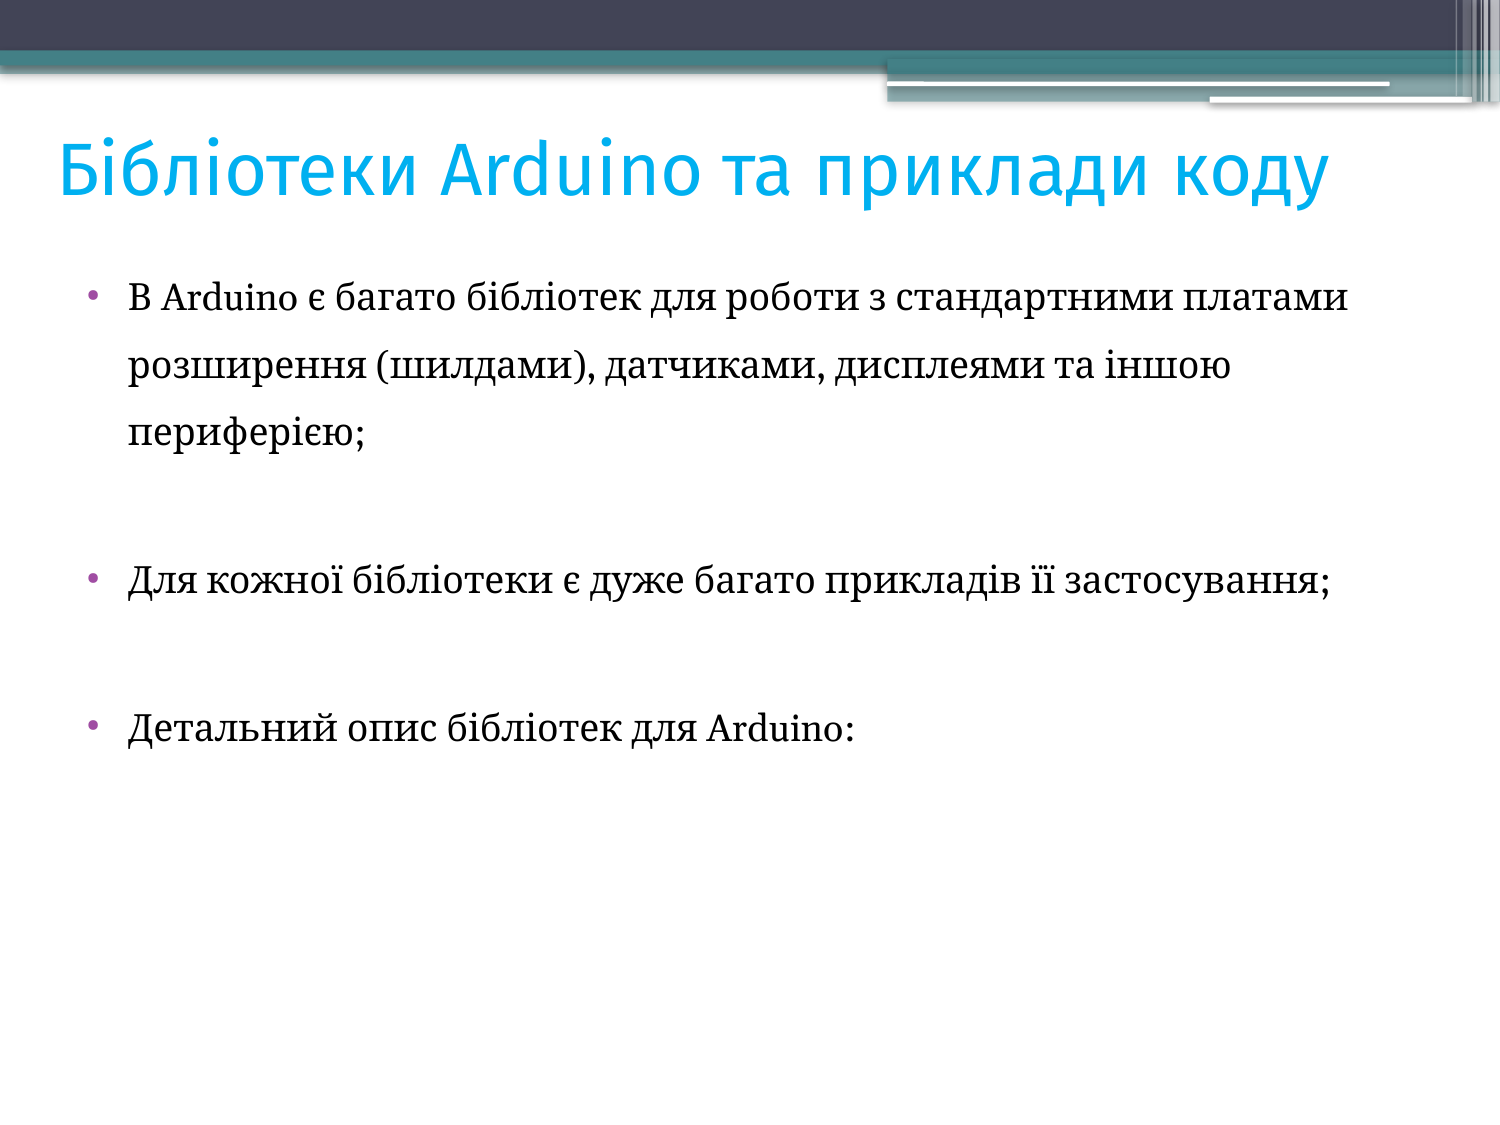

# Бібліотеки Arduino та приклади коду
В Arduino є багато бібліотек для роботи з стандартними платами розширення (шилдами), датчиками, дисплеями та іншою периферією;

Для кожної бібліотеки є дуже багато прикладів її застосування;

Детальний опис бібліотек для Arduino: